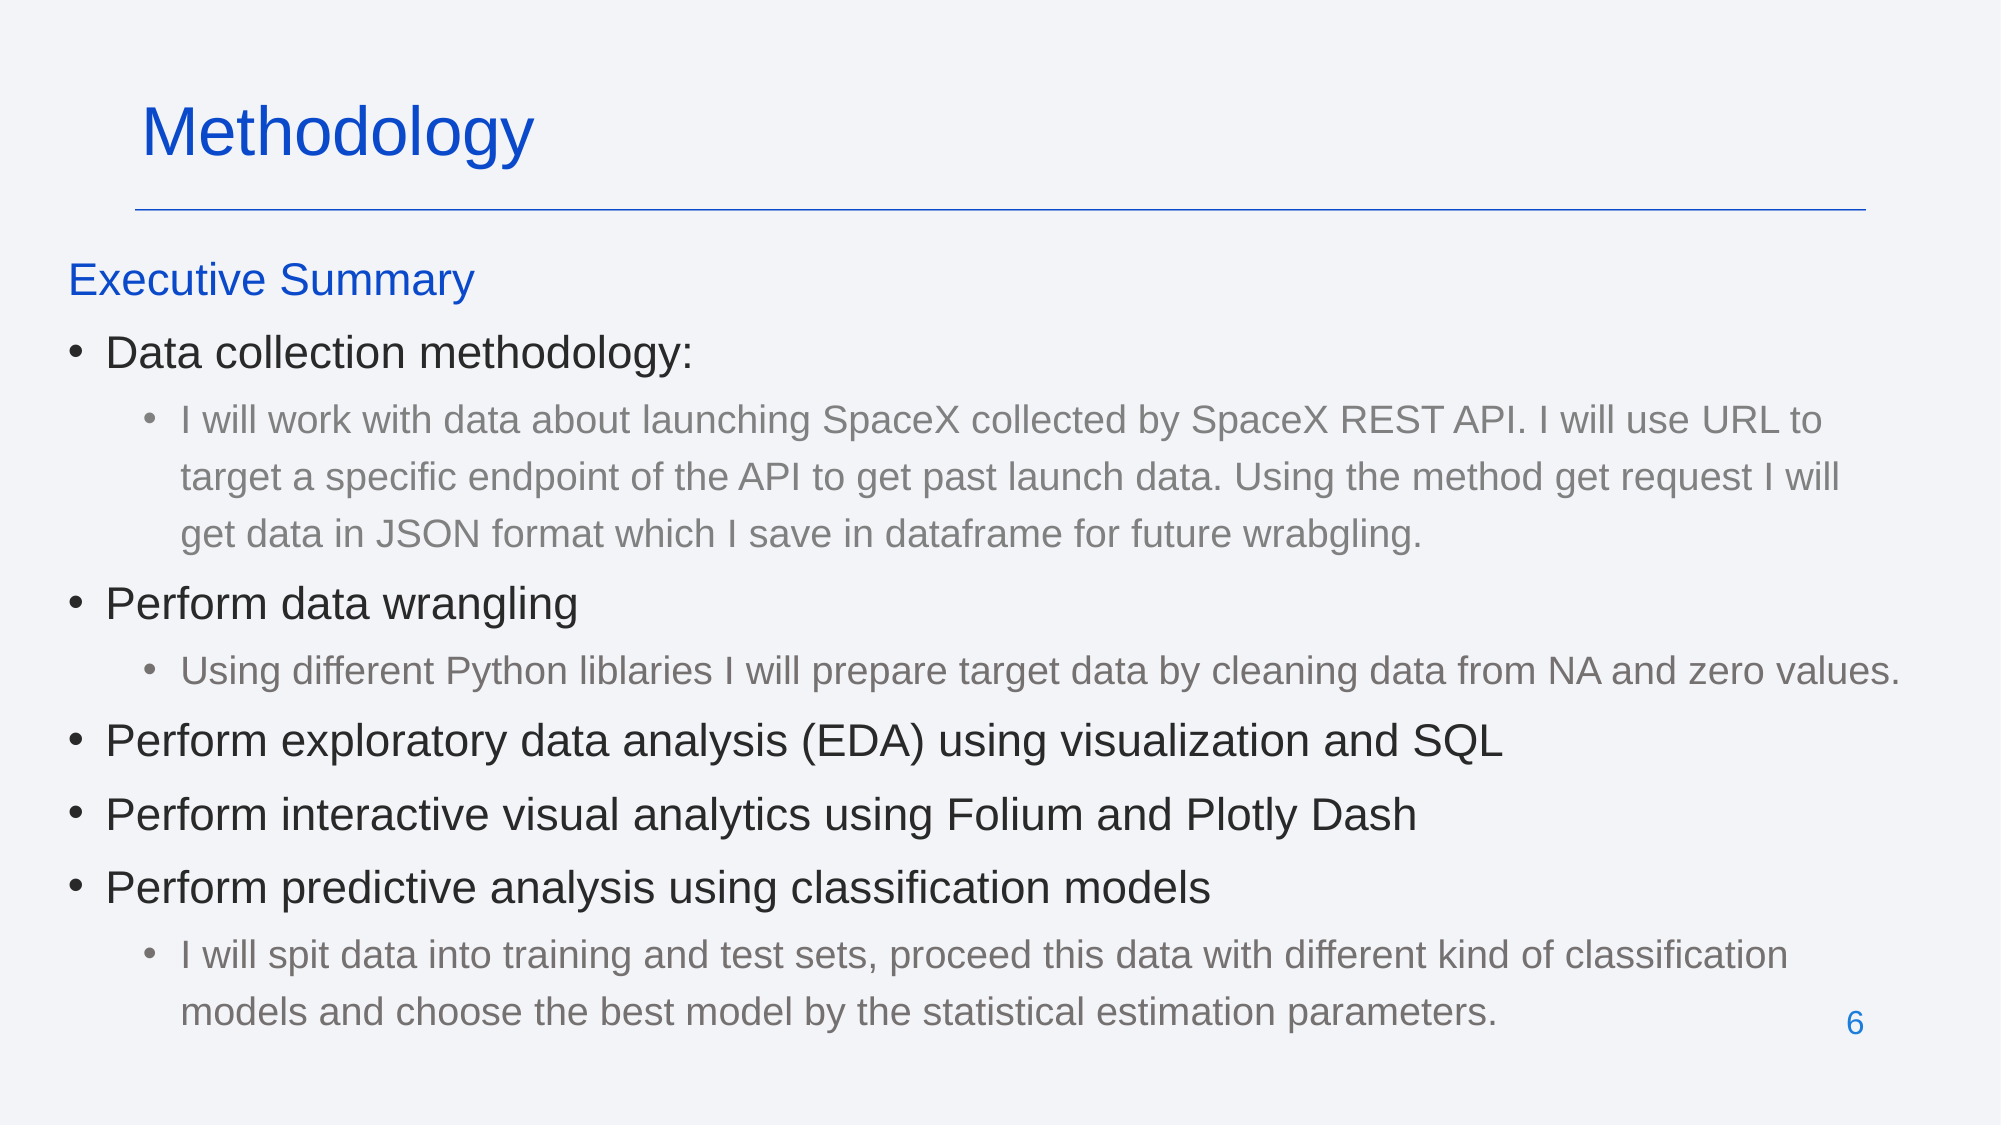

Methodology
Executive Summary
Data collection methodology:
I will work with data about launching SpaceX collected by SpaceX REST API. I will use URL to target a specific endpoint of the API to get past launch data. Using the method get request I will get data in JSON format which I save in dataframe for future wrabgling.
Perform data wrangling
Using different Python liblaries I will prepare target data by cleaning data from NA and zero values.
Perform exploratory data analysis (EDA) using visualization and SQL
Perform interactive visual analytics using Folium and Plotly Dash
Perform predictive analysis using classification models
I will spit data into training and test sets, proceed this data with different kind of classification models and choose the best model by the statistical estimation parameters.

6